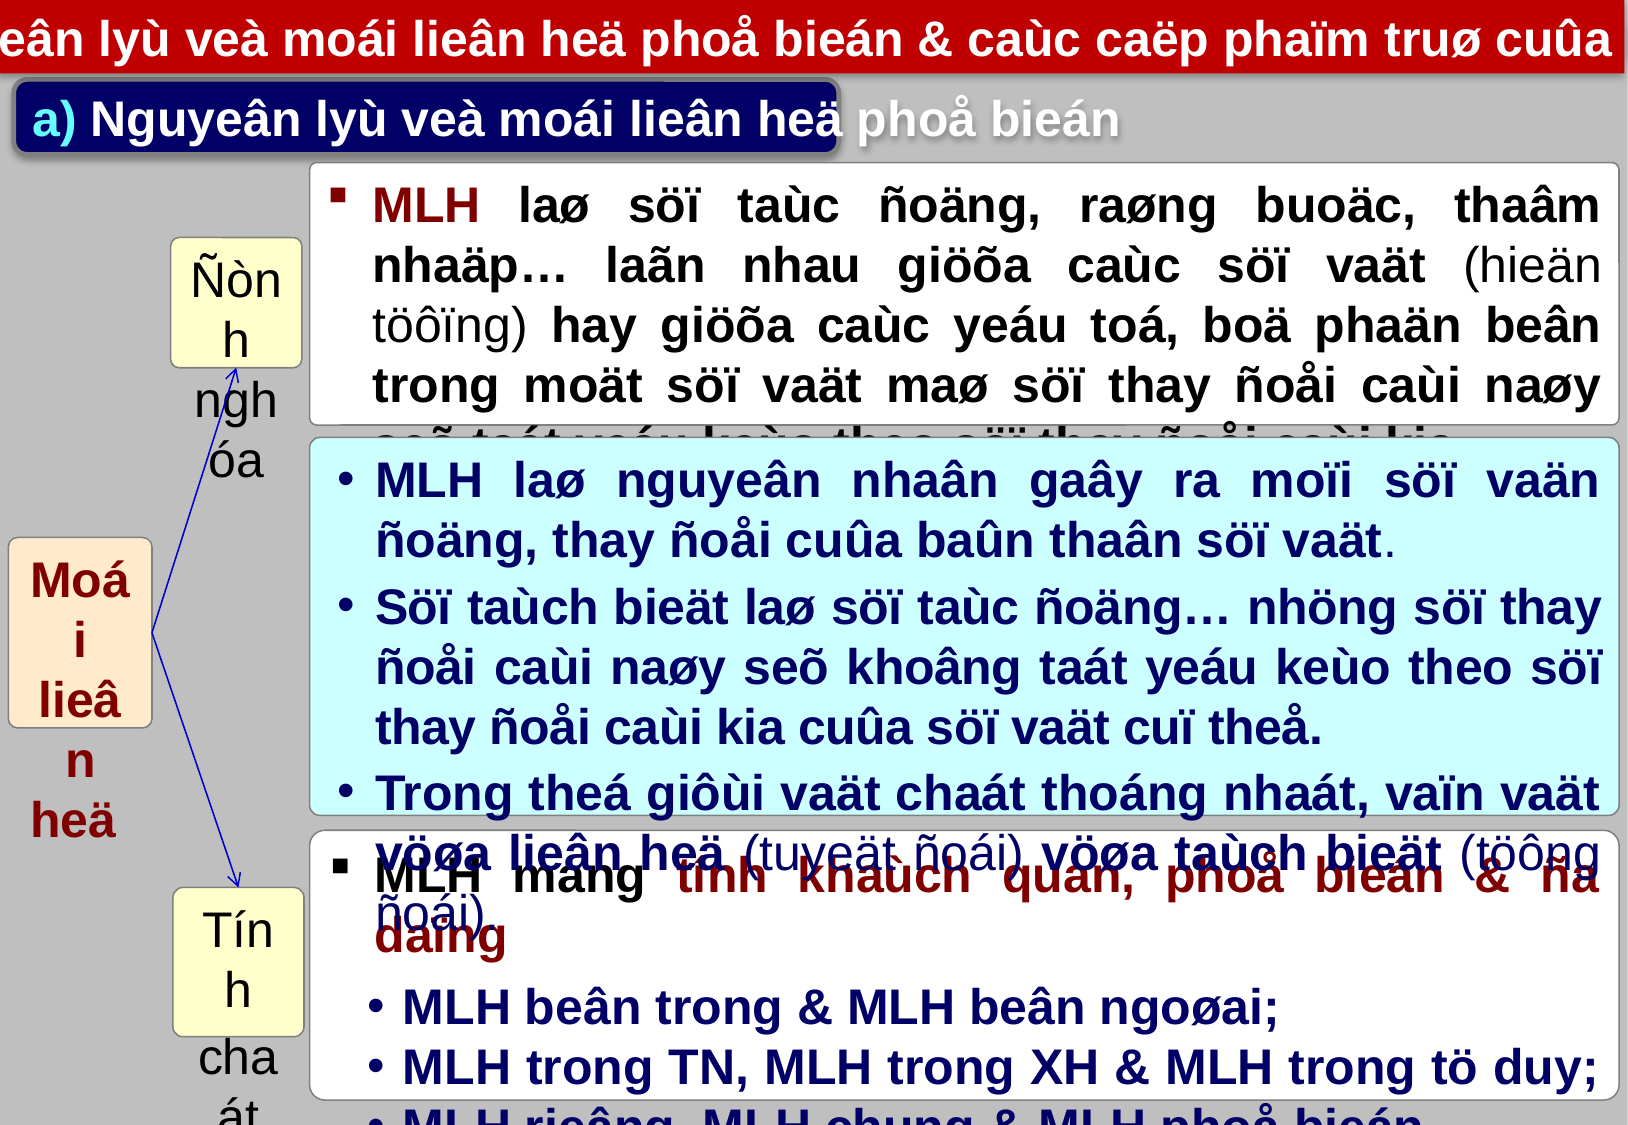

1. Nguyeân lyù veà moái lieân heä phoå bieán & caùc caëp phaïm truø cuûa PBCDV
a) Nguyeân lyù veà moái lieân heä phoå bieán
MLH laø söï taùc ñoäng, raøng buoäc, thaâm nhaäp… laãn nhau giöõa caùc söï vaät (hieän töôïng) hay giöõa caùc yeáu toá, boä phaän beân trong moät söï vaät maø söï thay ñoåi caùi naøy seõ taát yeáu keùo theo söï thay ñoåi caùi kia.
Ñònh nghóa
MLH laø nguyeân nhaân gaây ra moïi söï vaän ñoäng, thay ñoåi cuûa baûn thaân söï vaät.
Söï taùch bieät laø söï taùc ñoäng… nhöng söï thay ñoåi caùi naøy seõ khoâng taát yeáu keùo theo söï thay ñoåi caùi kia cuûa söï vaät cuï theå.
Trong theá giôùi vaät chaát thoáng nhaát, vaïn vaät vöøa lieân heä (tuyeät ñoái) vöøa taùch bieät (töông ñoái).
Moái lieân heä
MLH mang tính khaùch quan, phoå bieán & ña daïng
MLH beân trong & MLH beân ngoøai;
MLH trong TN, MLH trong XH & MLH trong tö duy;
MLH rieâng, MLH chung & MLH phoå bieán.
Tính
chaát